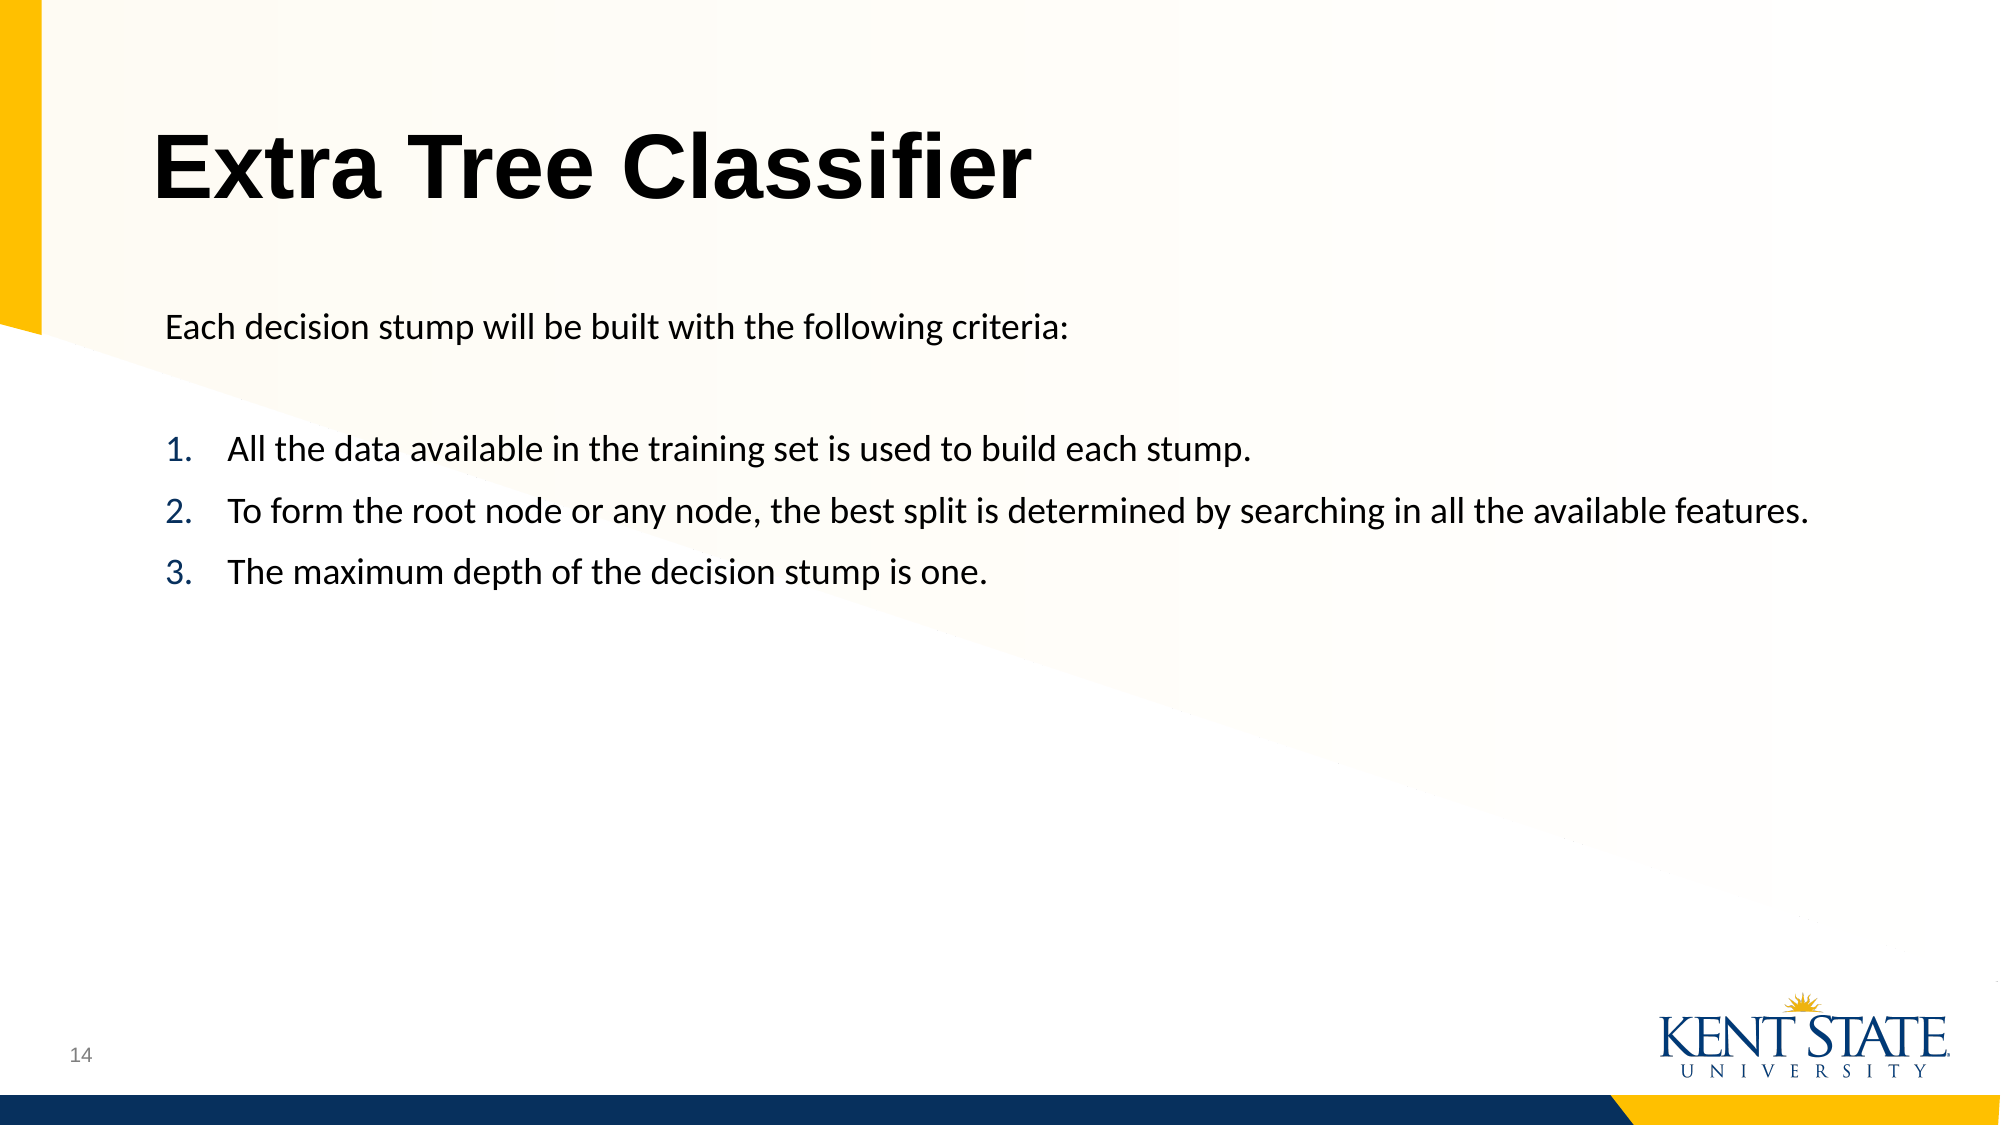

# Extra Tree Classifier
Each decision stump will be built with the following criteria:

All the data available in the training set is used to build each stump.
To form the root node or any node, the best split is determined by searching in all the available features.
The maximum depth of the decision stump is one.